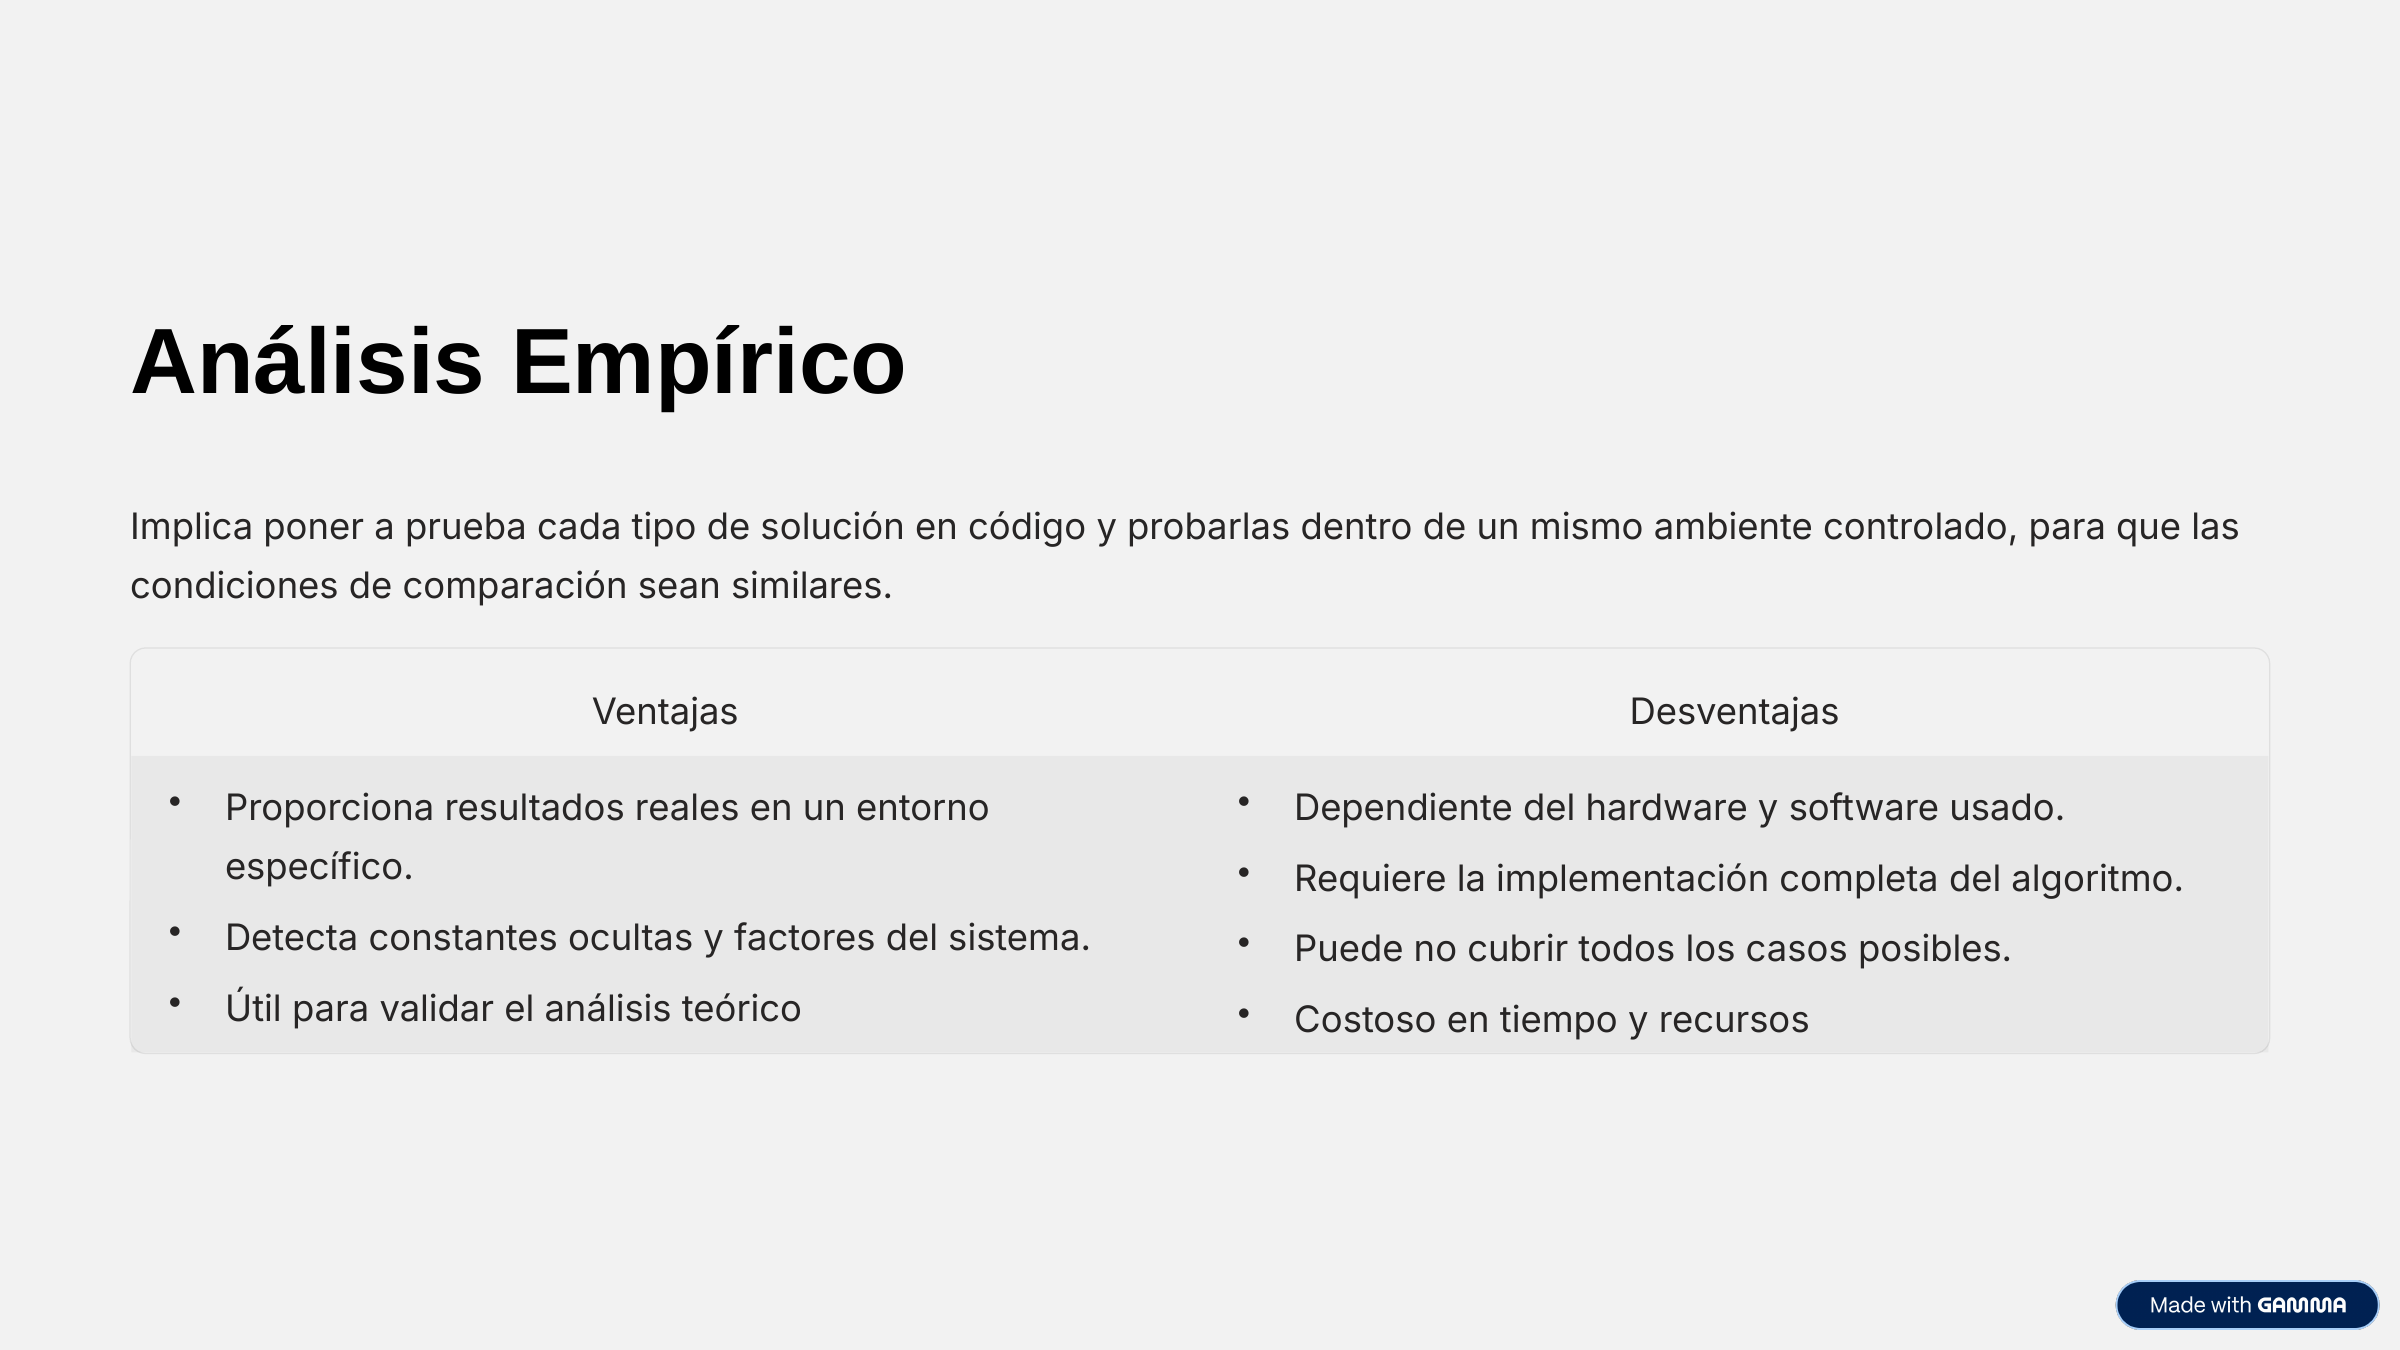

Análisis Empírico
Implica poner a prueba cada tipo de solución en código y probarlas dentro de un mismo ambiente controlado, para que las condiciones de comparación sean similares.

Ventajas
Desventajas

Proporciona resultados reales en un entorno específico.
Dependiente del hardware y software usado.
Requiere la implementación completa del algoritmo.
Detecta constantes ocultas y factores del sistema.
Puede no cubrir todos los casos posibles.
Útil para validar el análisis teórico
Costoso en tiempo y recursos